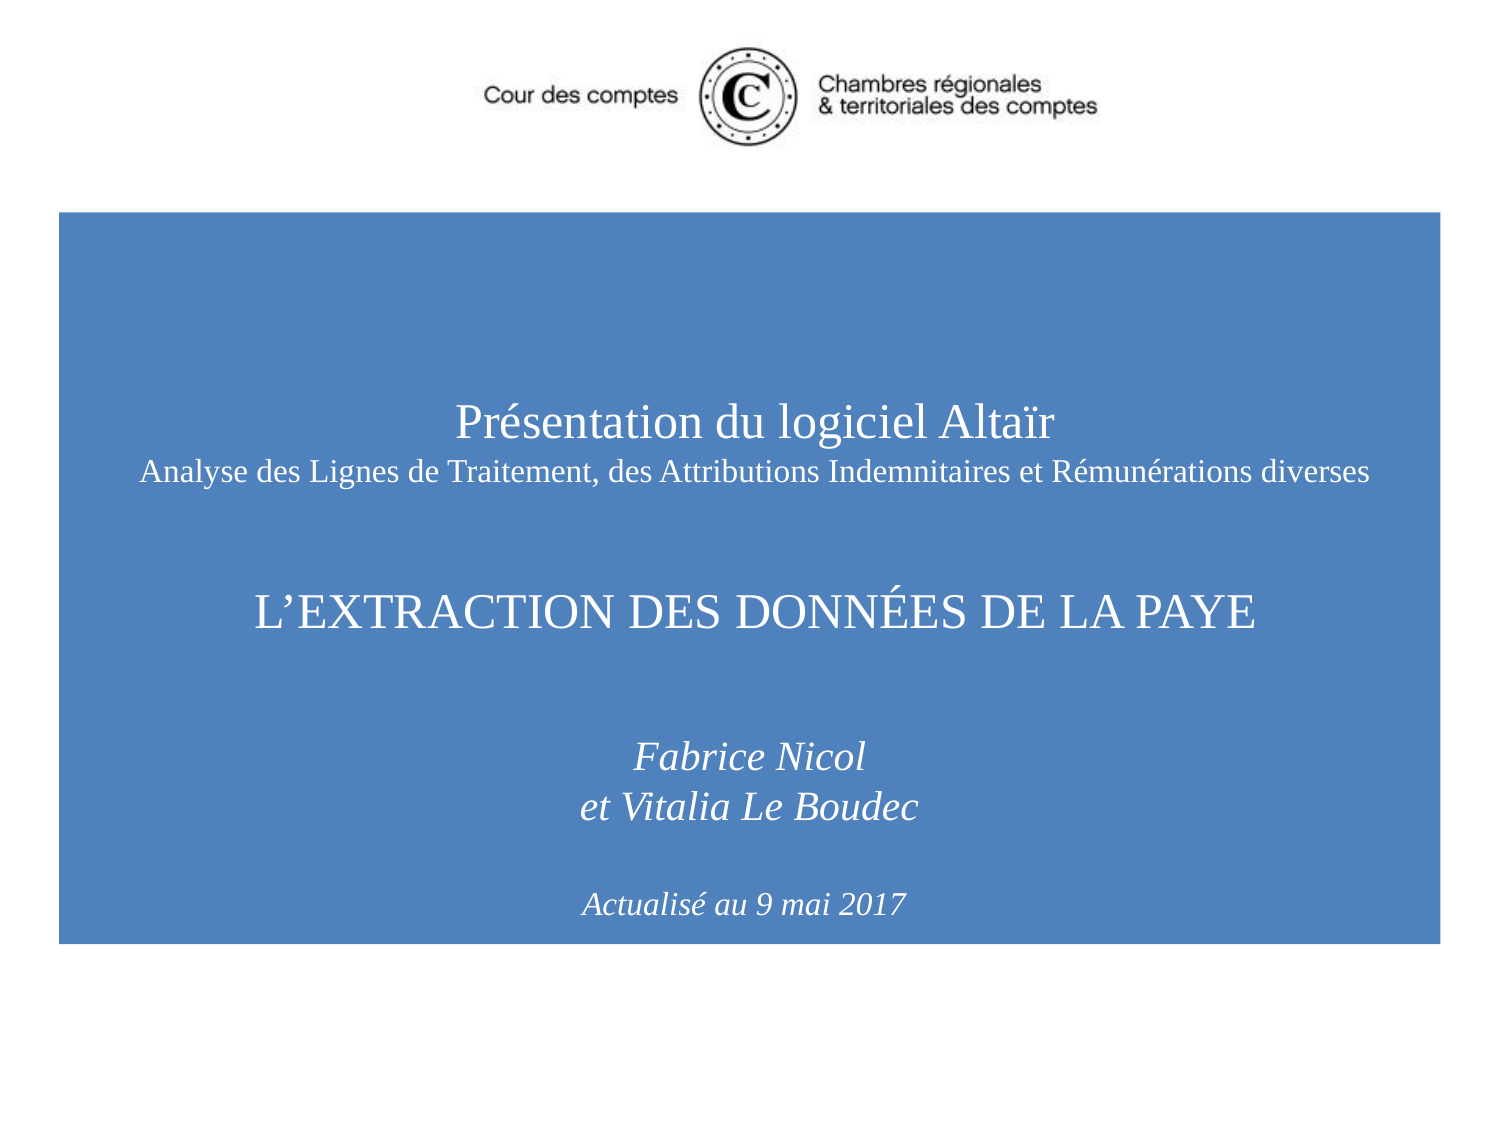

Présentation du logiciel Altaïr
Analyse des Lignes de Traitement, des Attributions Indemnitaires et Rémunérations diverses

L’EXTRACTION DES DONNÉES DE LA PAYE

Fabrice Nicol
et Vitalia Le Boudec

Actualisé au 9 mai 2017